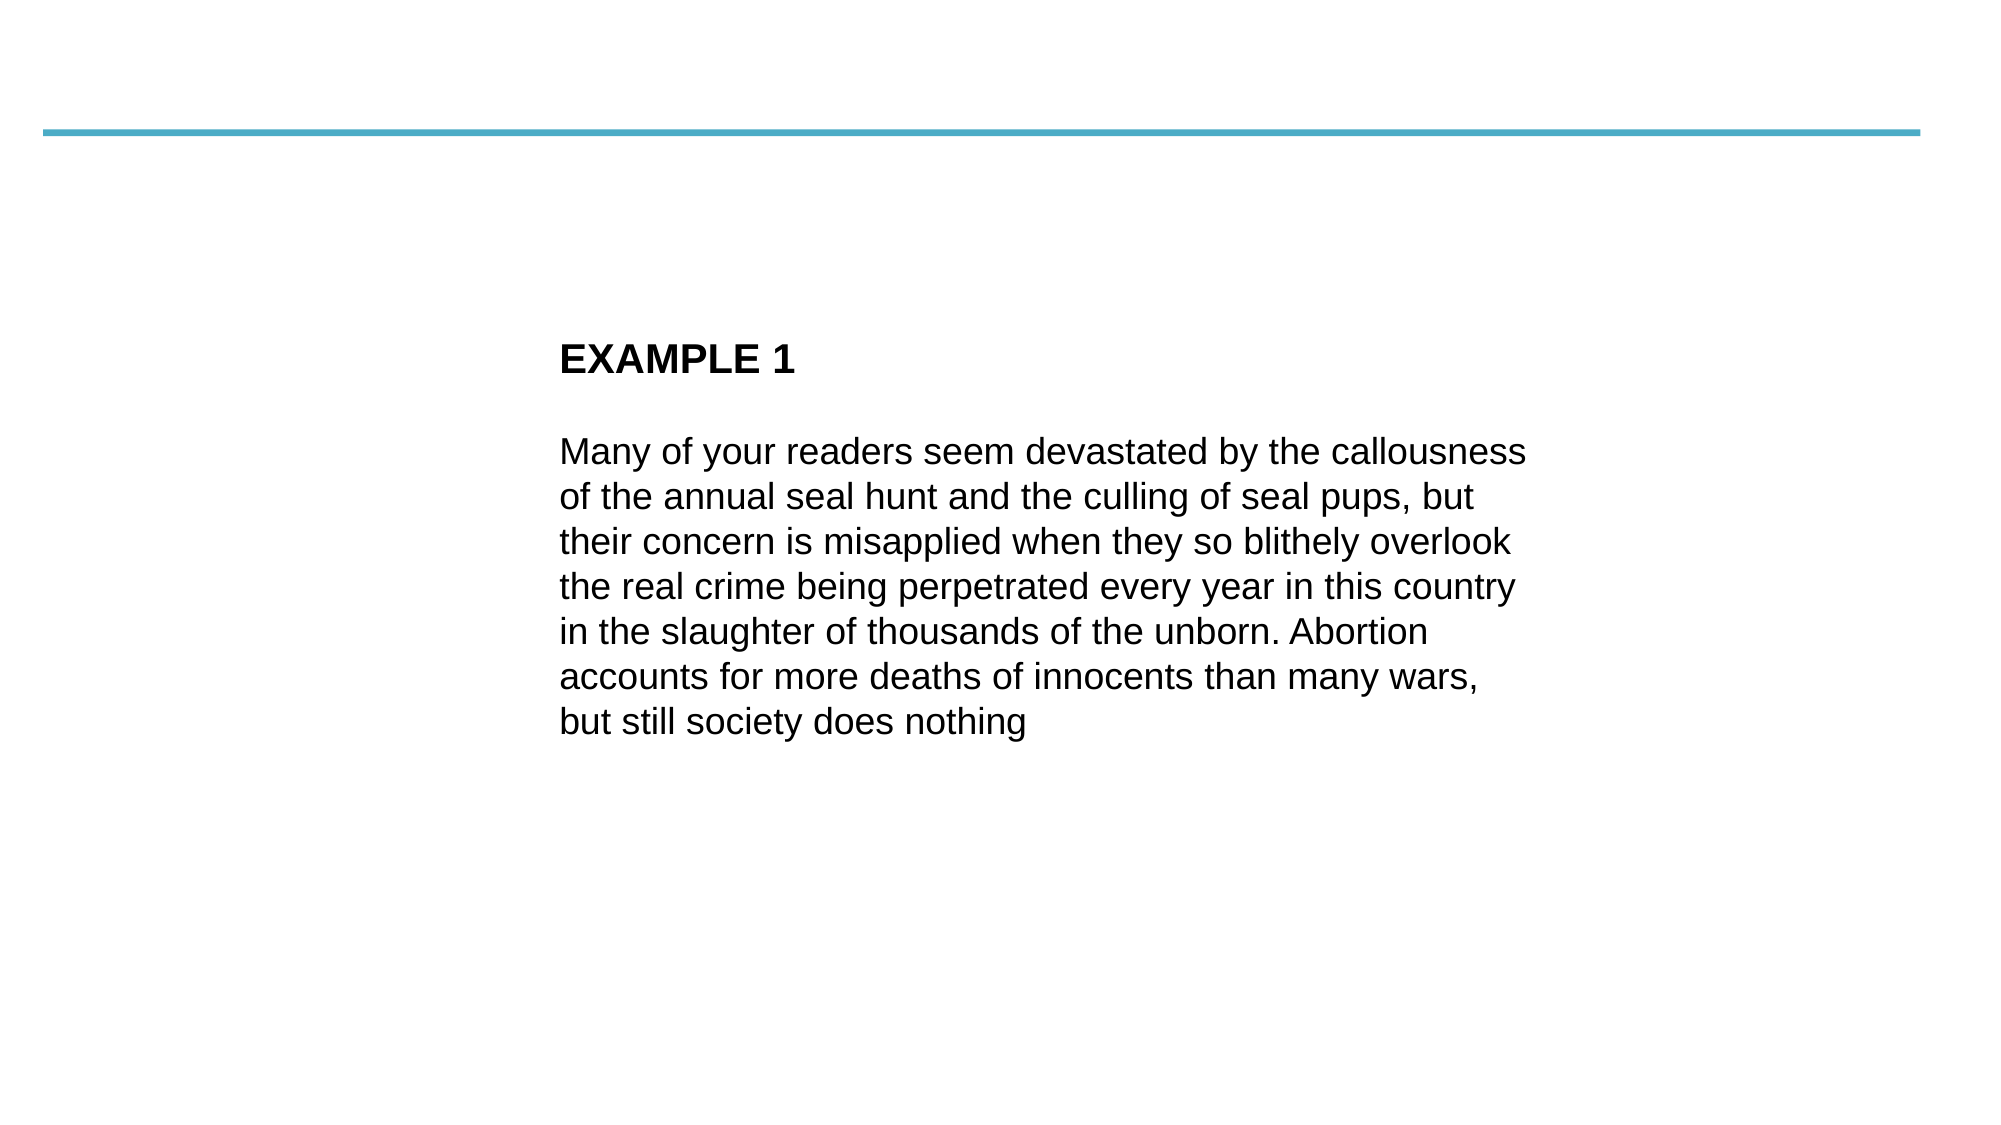

EXAMPLE 1

Many of your readers seem devastated by the callousness of the annual seal hunt and the culling of seal pups, but their concern is misapplied when they so blithely overlook the real crime being perpetrated every year in this country in the slaughter of thousands of the unborn. Abortion accounts for more deaths of innocents than many wars, but still society does nothing